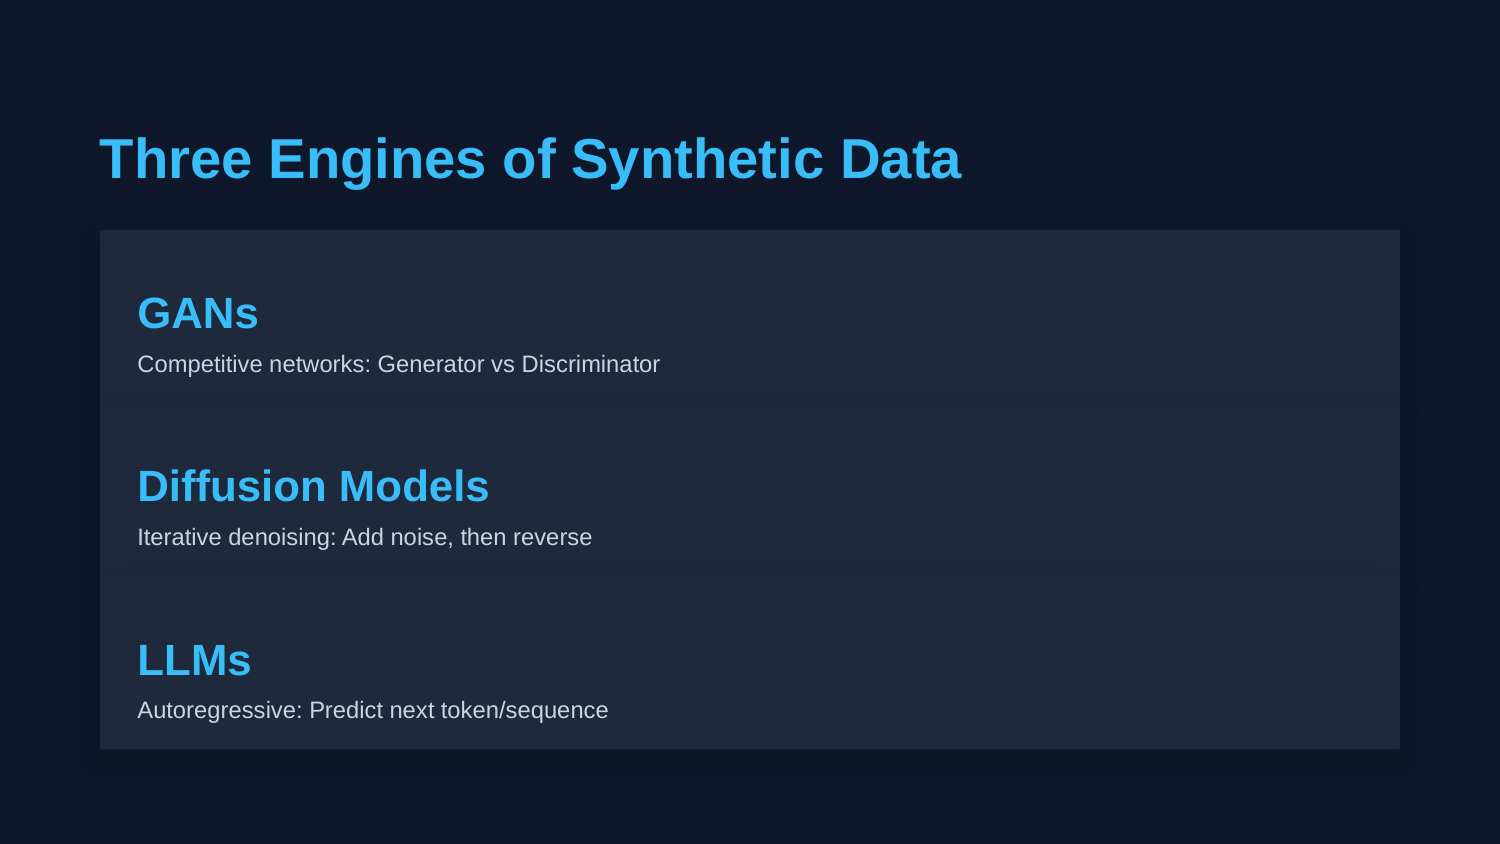

Three Engines of Synthetic Data

GANs
Competitive networks: Generator vs Discriminator

Diffusion Models
Iterative denoising: Add noise, then reverse

LLMs
Autoregressive: Predict next token/sequence